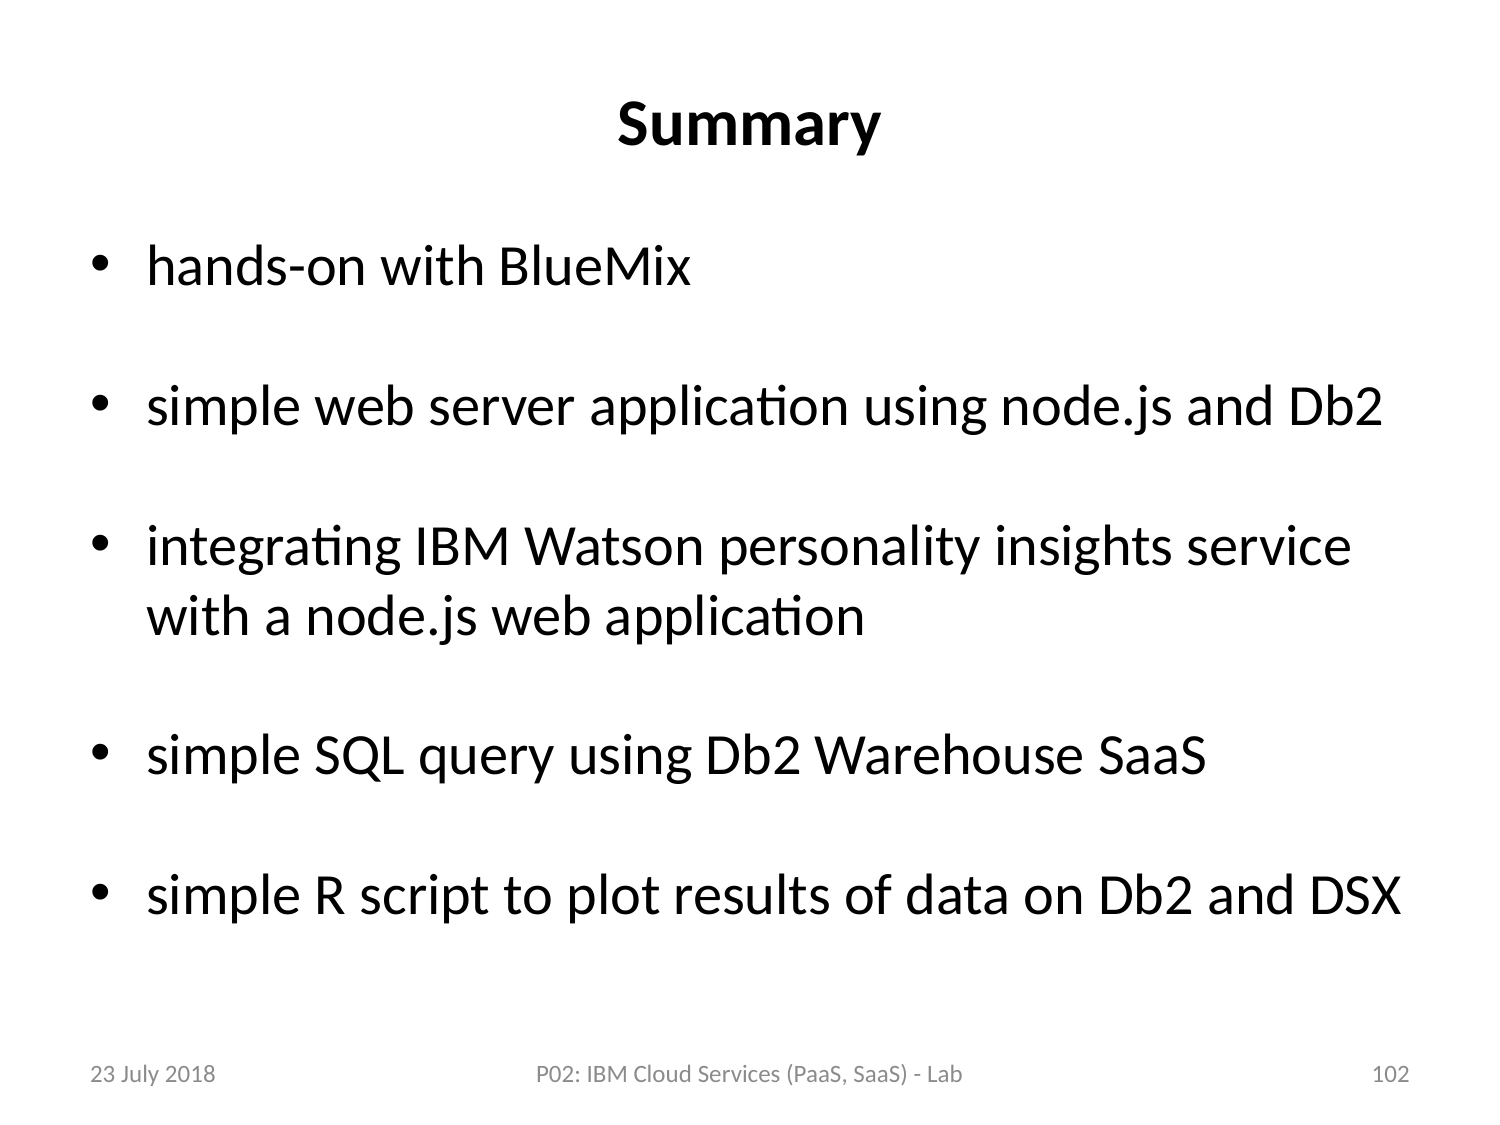

# Summary
hands-on with BlueMix

simple web server application using node.js and Db2

integrating IBM Watson personality insights service with a node.js web application

simple SQL query using Db2 Warehouse SaaS

simple R script to plot results of data on Db2 and DSX

23 July 2018
P02: IBM Cloud Services (PaaS, SaaS) - Lab
102